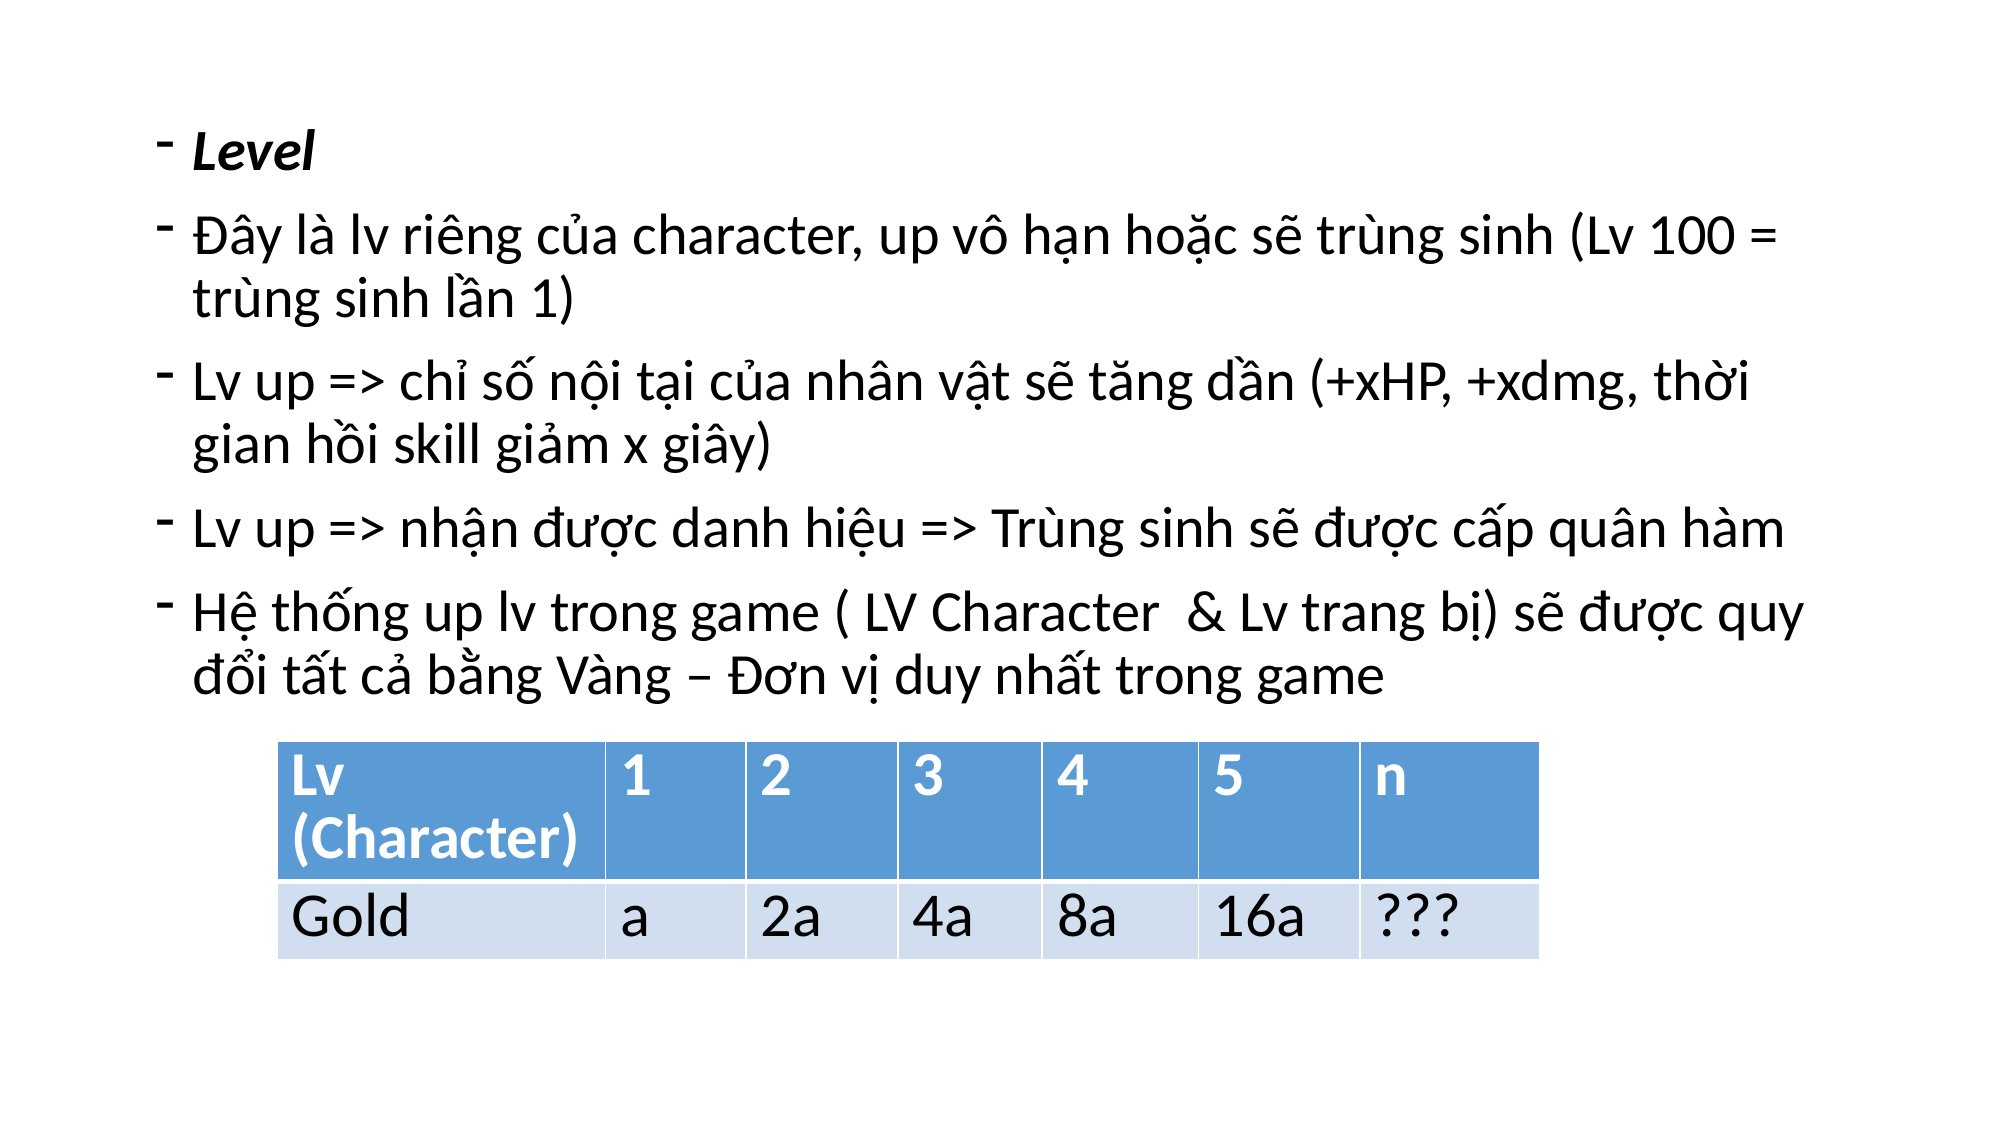

Level
Đây là lv riêng của character, up vô hạn hoặc sẽ trùng sinh (Lv 100 = trùng sinh lần 1)
Lv up => chỉ số nội tại của nhân vật sẽ tăng dần (+xHP, +xdmg, thời gian hồi skill giảm x giây)
Lv up => nhận được danh hiệu => Trùng sinh sẽ được cấp quân hàm
Hệ thống up lv trong game ( LV Character  & Lv trang bị) sẽ được quy đổi tất cả bằng Vàng – Đơn vị duy nhất trong game

| Lv (Character) | 1 | 2 | 3 | 4 | 5 | n |
| --- | --- | --- | --- | --- | --- | --- |
| Gold | a | 2a | 4a | 8a | 16a | ??? |